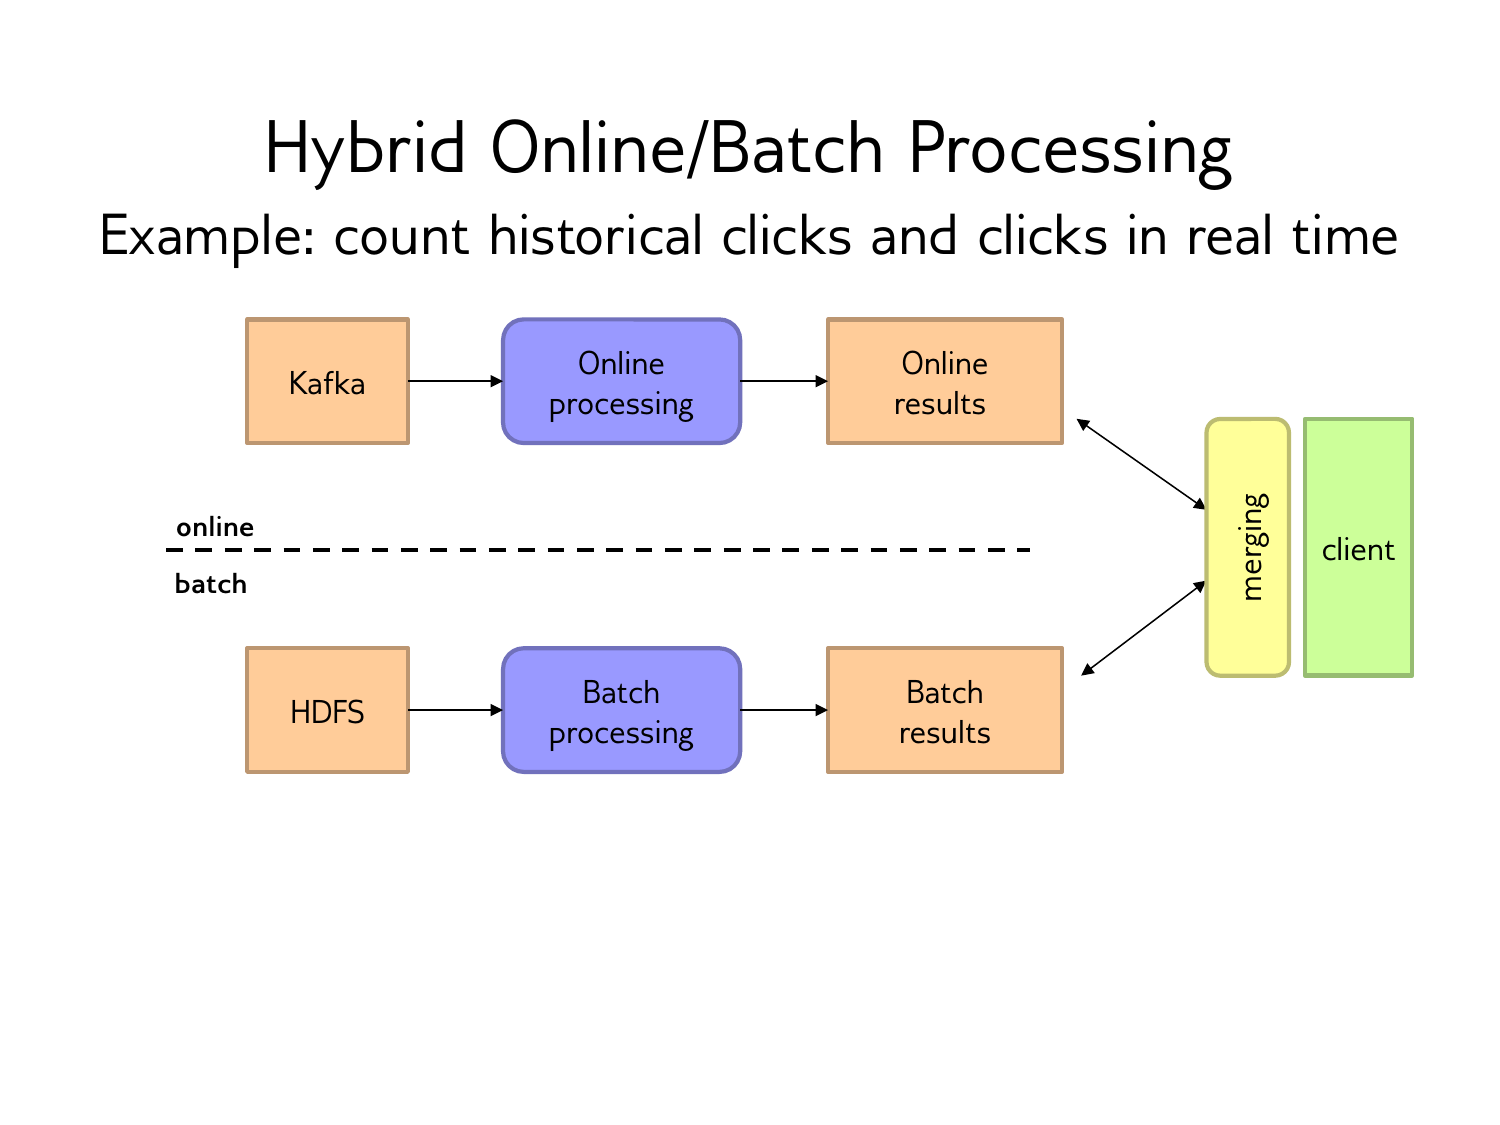

Hybrid Online/Batch Processing
Example: count historical clicks and clicks in real time
Kafka
Online
processing
Online
results
client
online
merging
batch
Batch
results
HDFS
Batch
processing